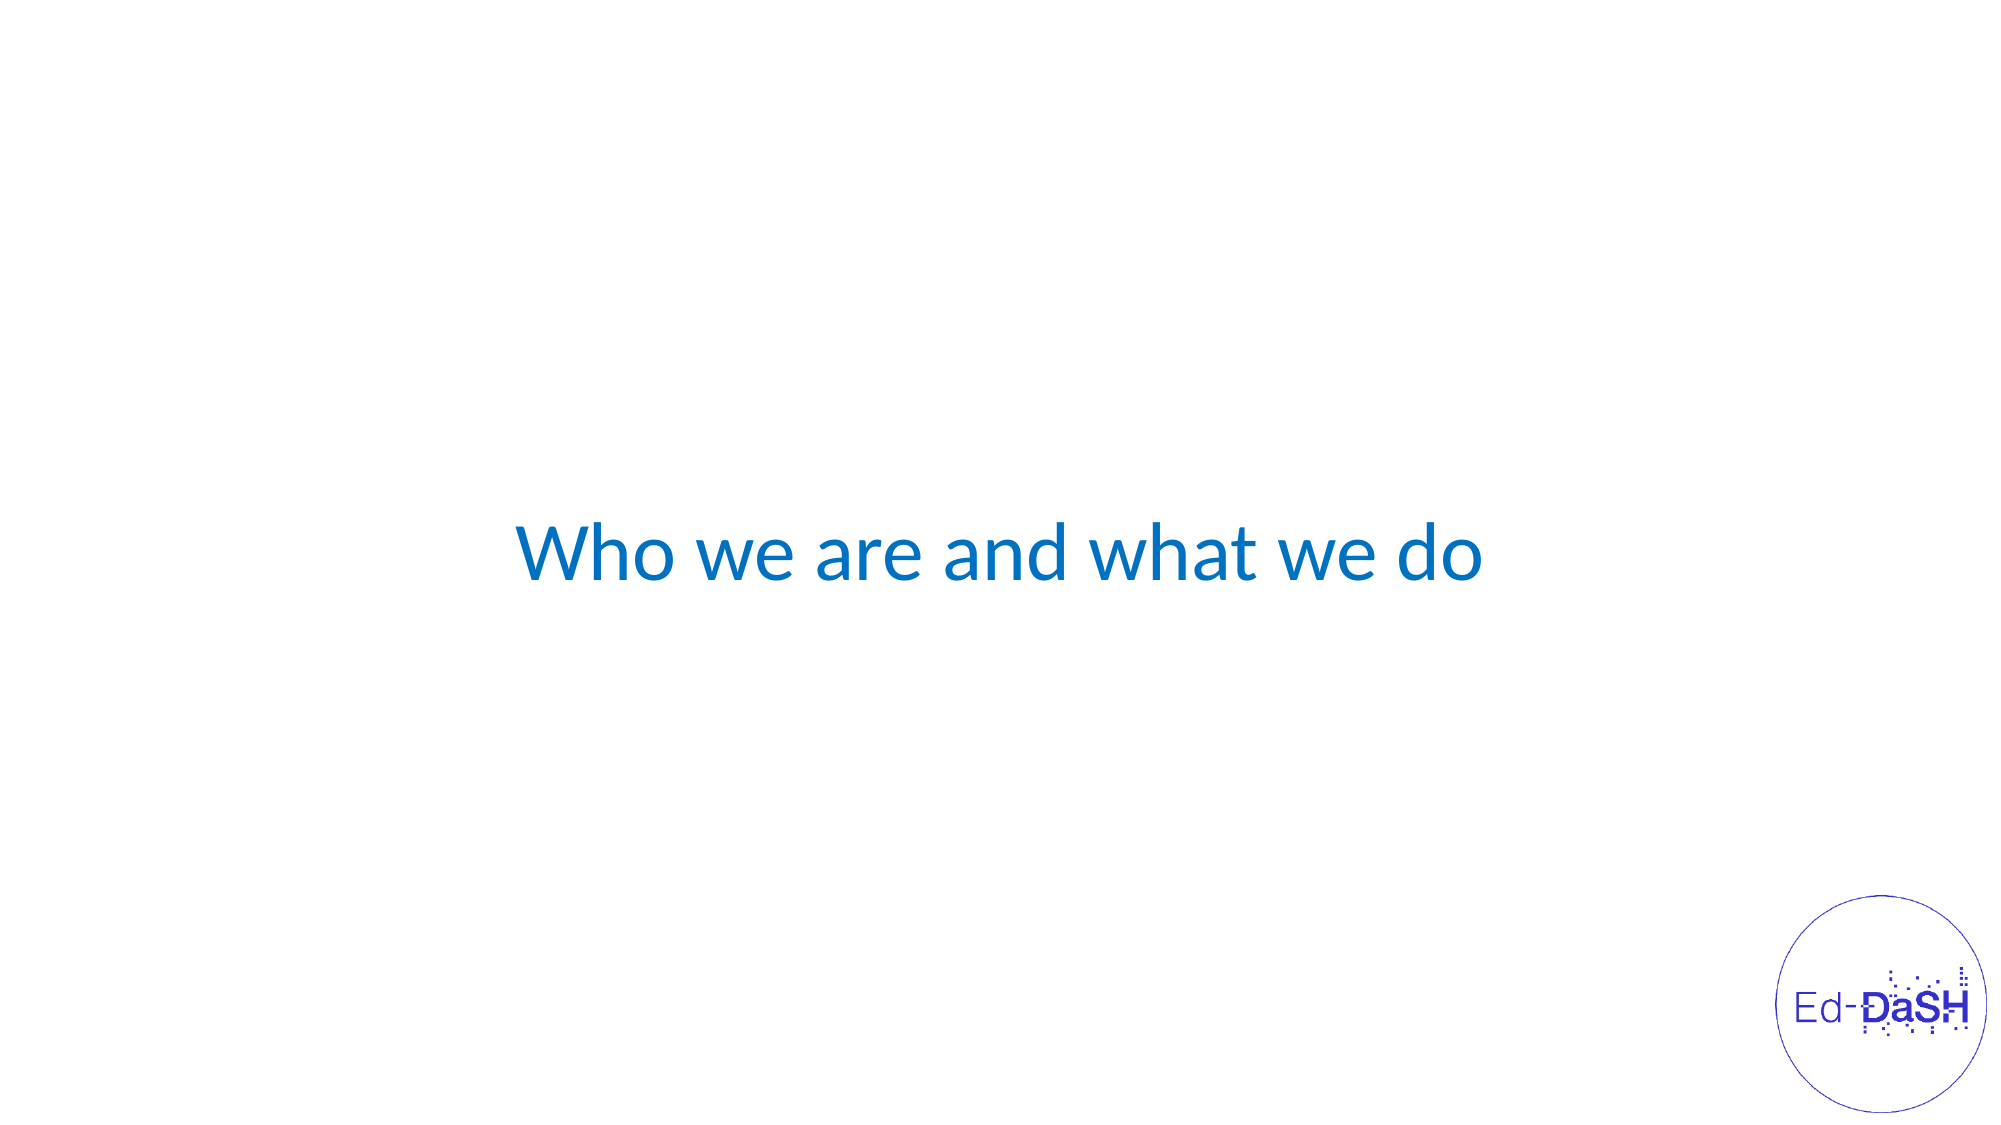

#

Who we are and what we do